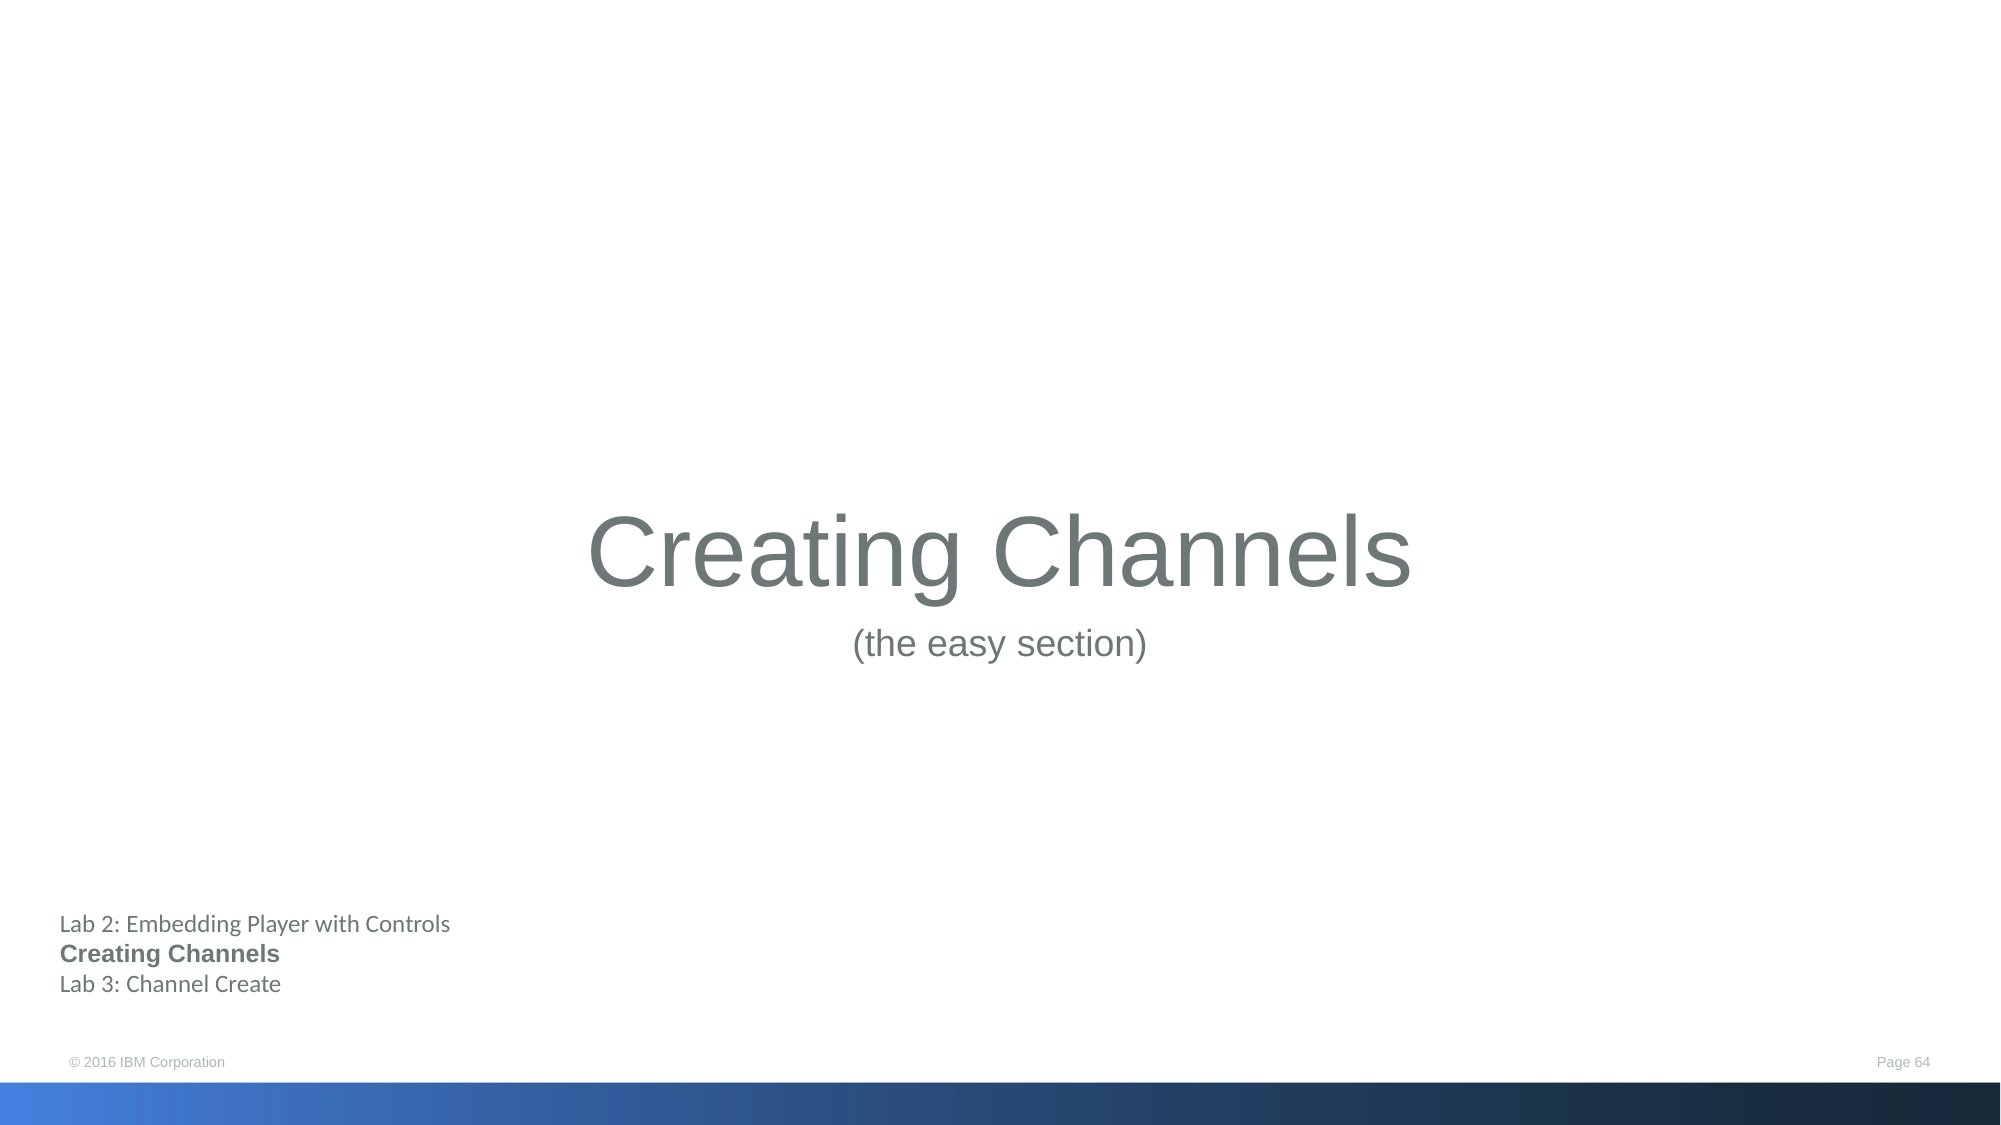

Creating Channels
(the easy section)
Lab 2: Embedding Player with Controls
Creating Channels
Lab 3: Channel Create